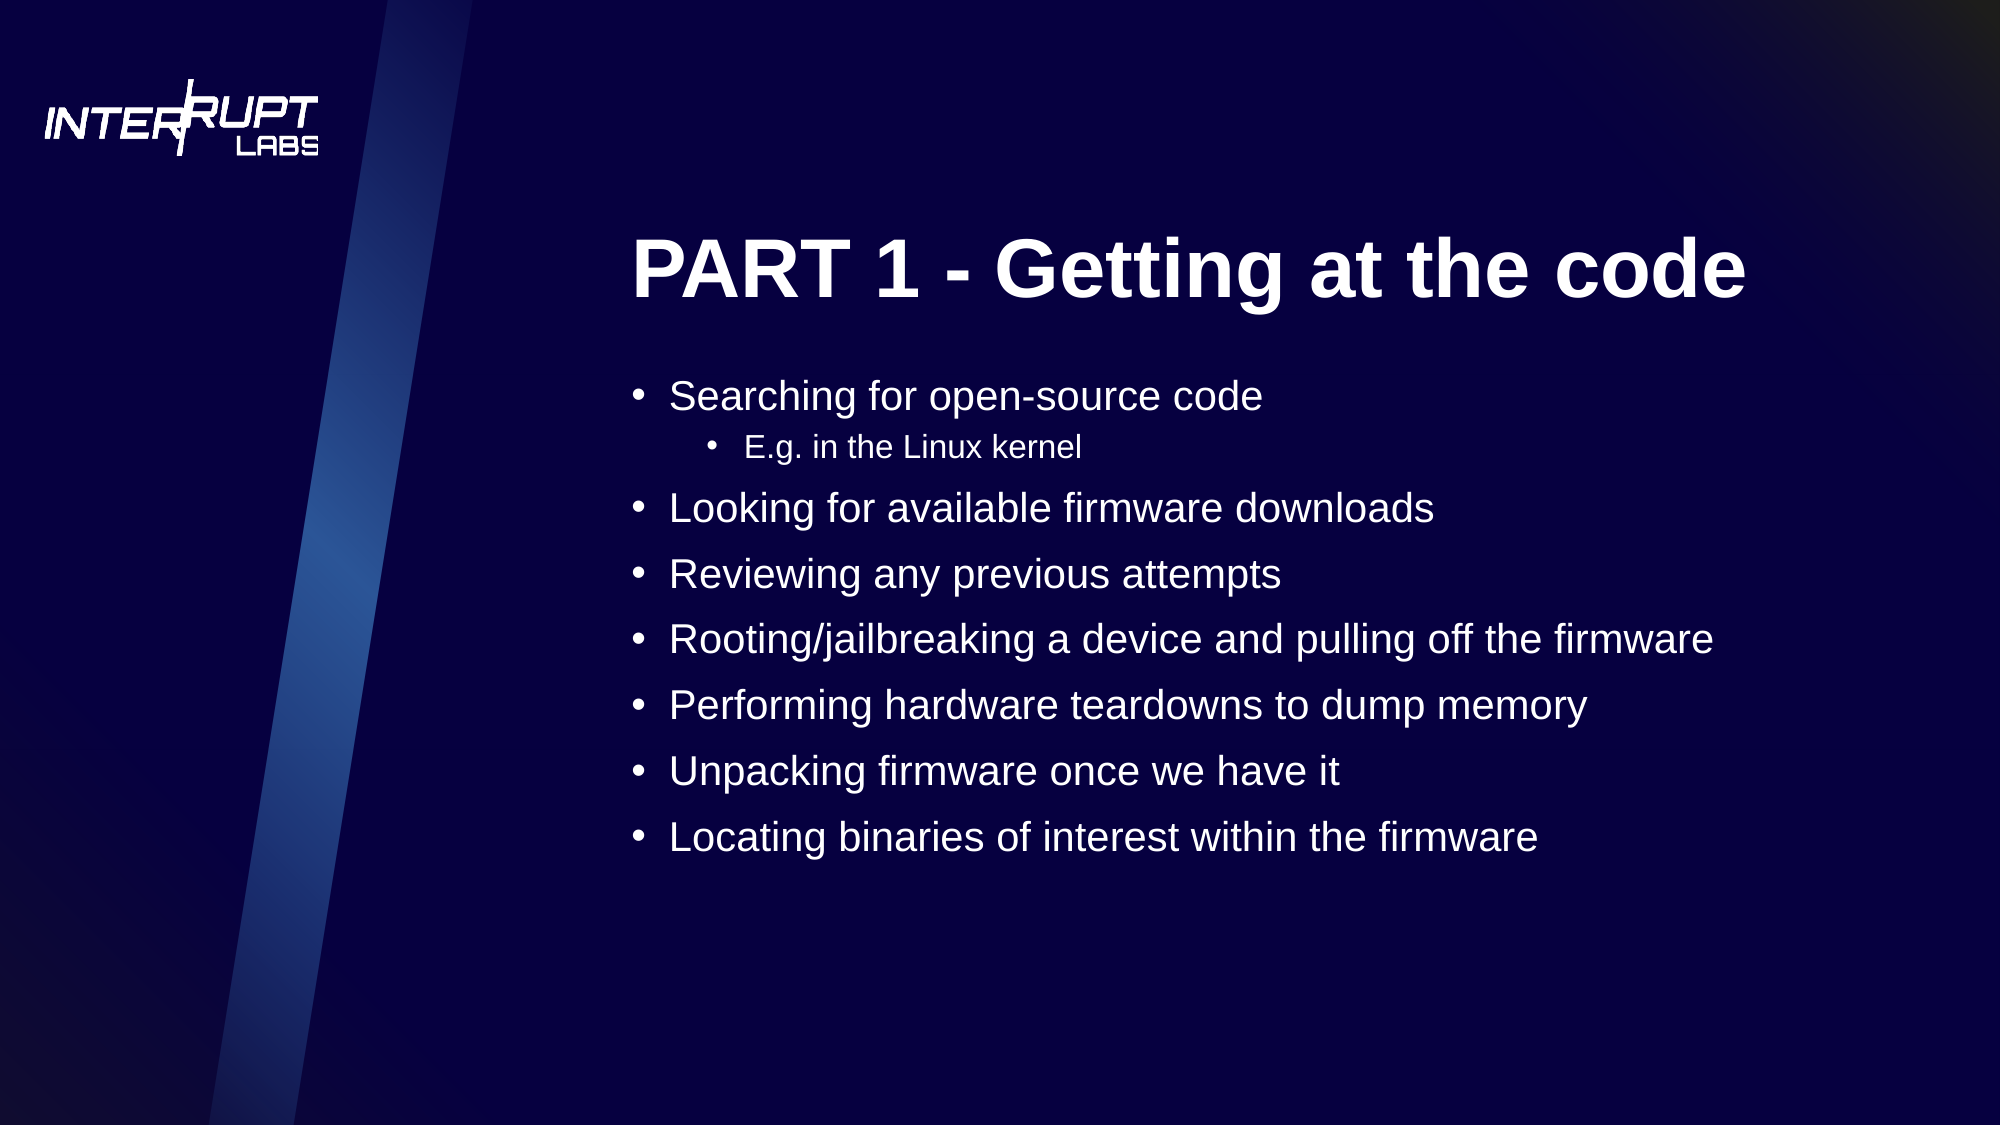

# PART 1 - Getting at the code
Searching for open-source code
E.g. in the Linux kernel
Looking for available firmware downloads
Reviewing any previous attempts
Rooting/jailbreaking a device and pulling off the firmware
Performing hardware teardowns to dump memory
Unpacking firmware once we have it
Locating binaries of interest within the firmware